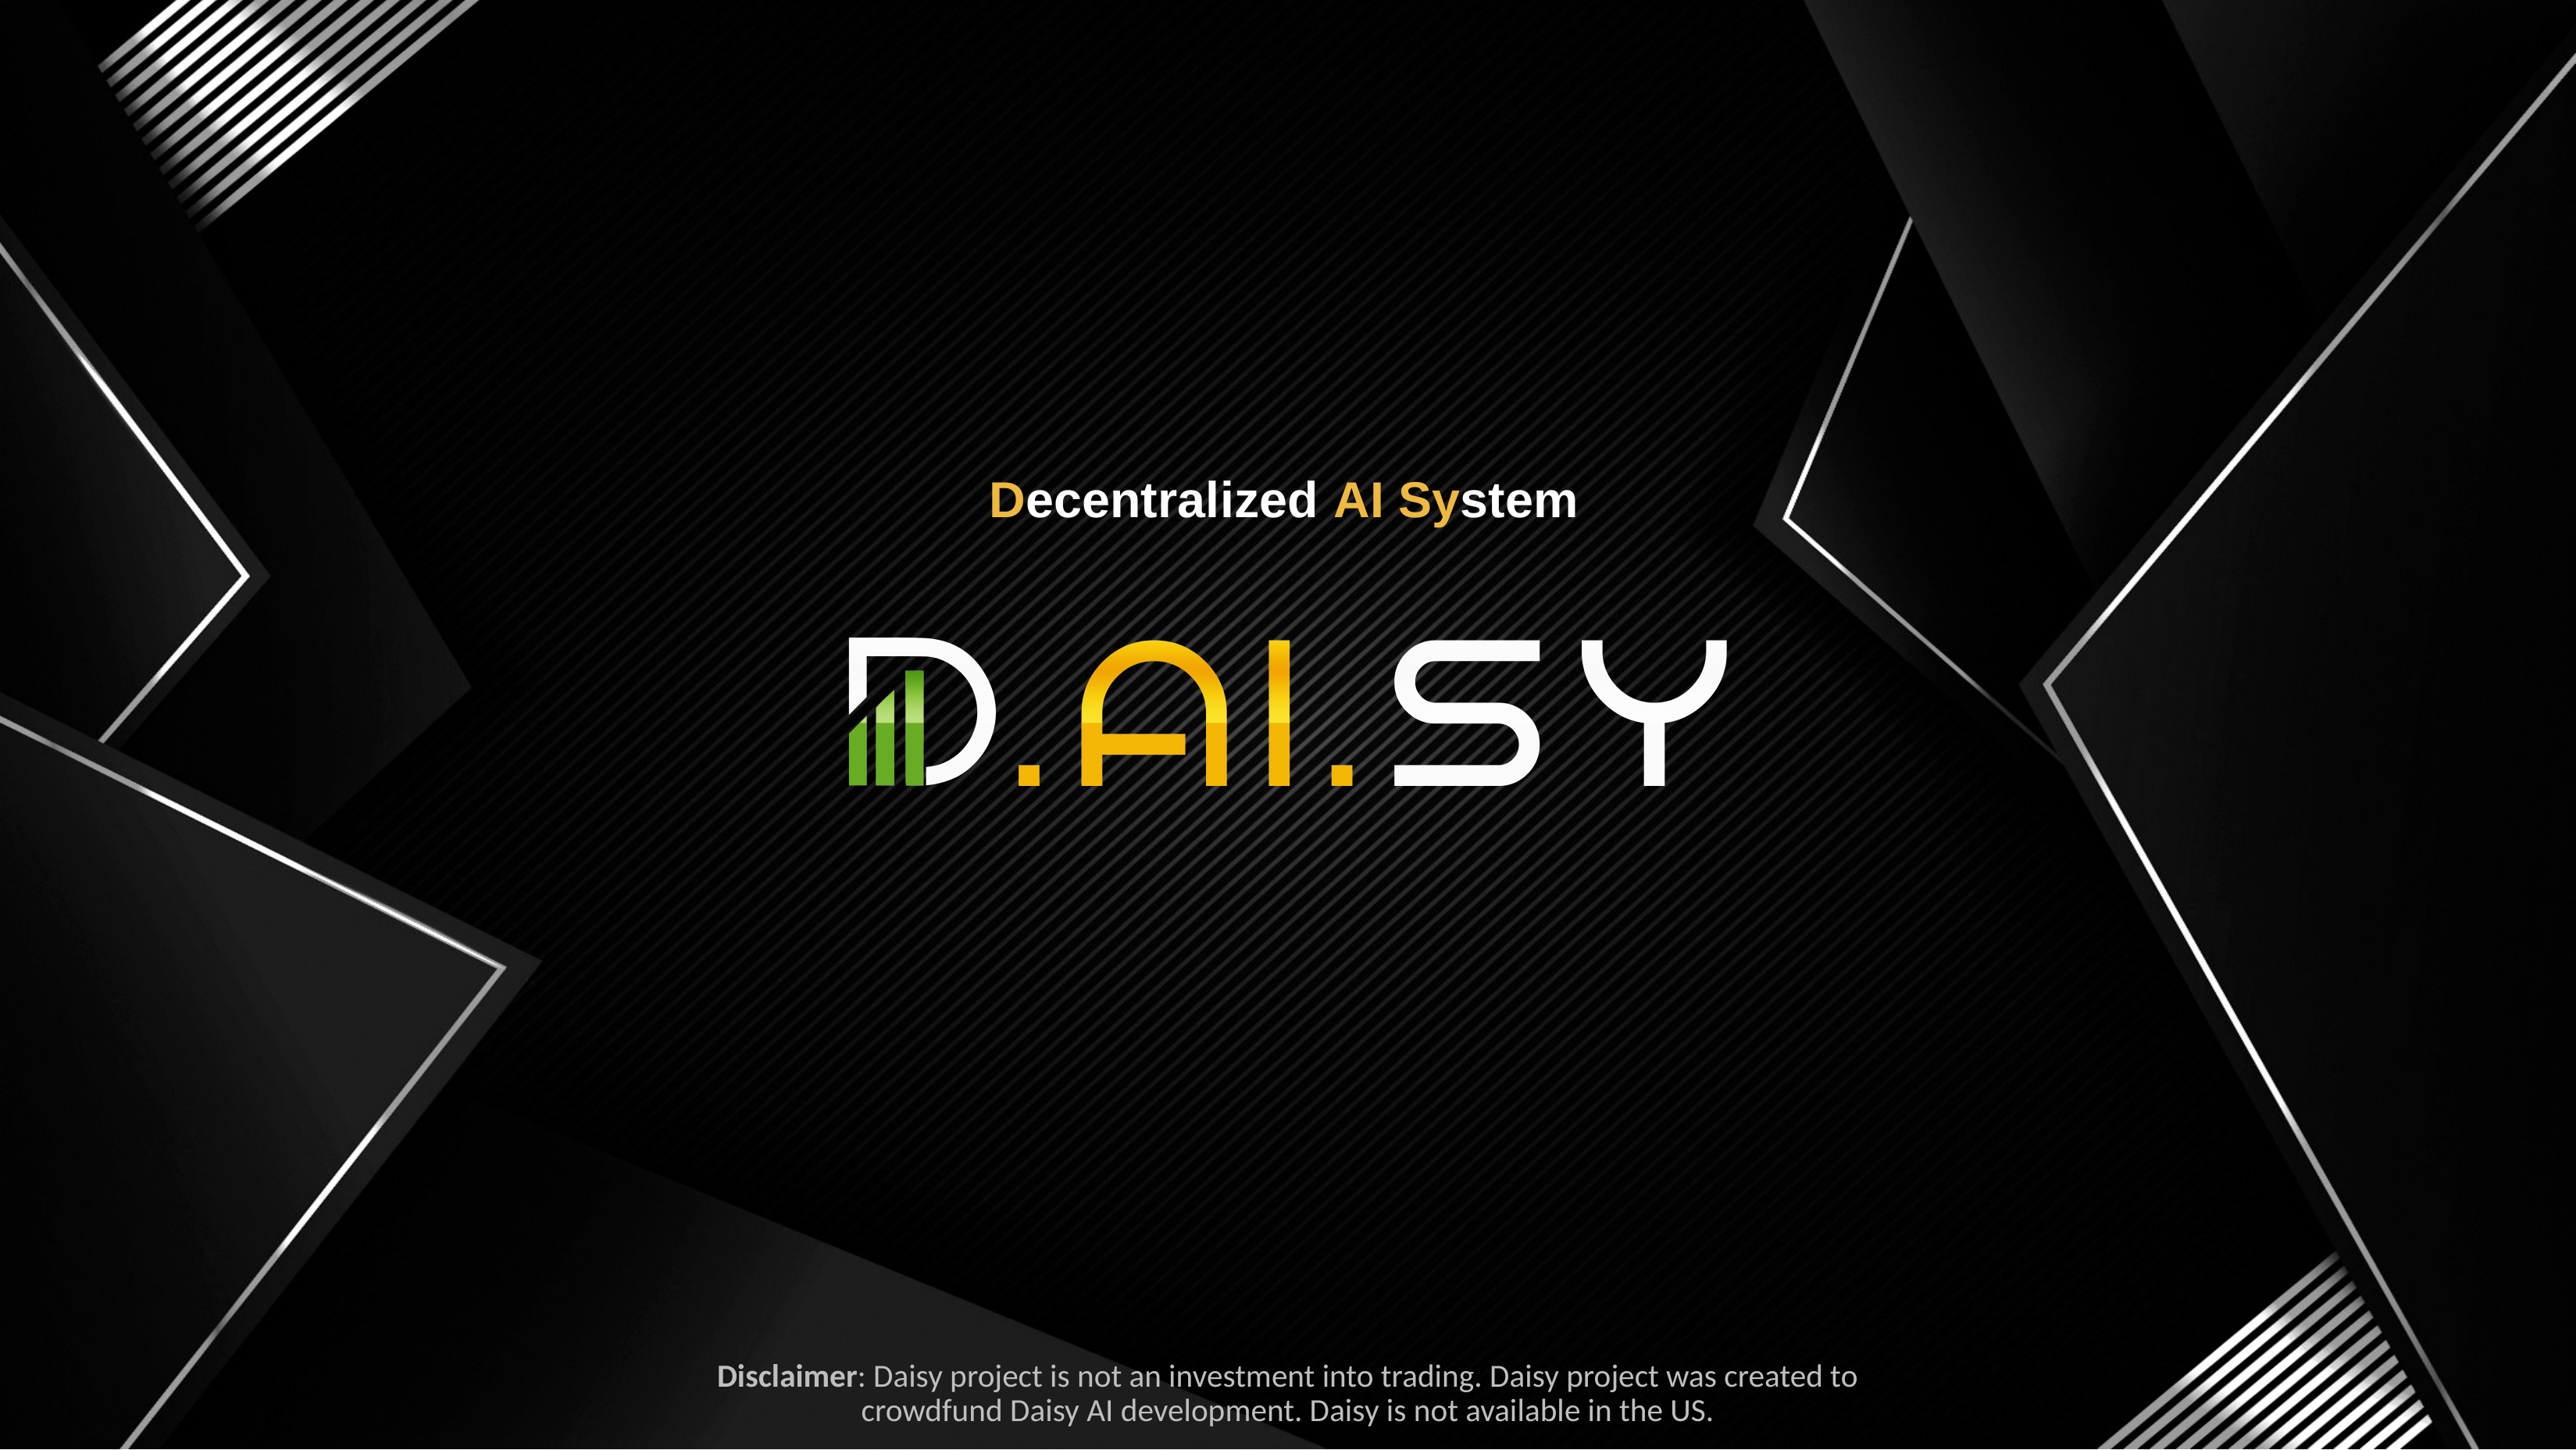

# Decentralized AI System
Disclaimer: Daisy project is not an investment into trading. Daisy project was created to crowdfund Daisy AI development. Daisy is not available in the US.
SLIDE	1